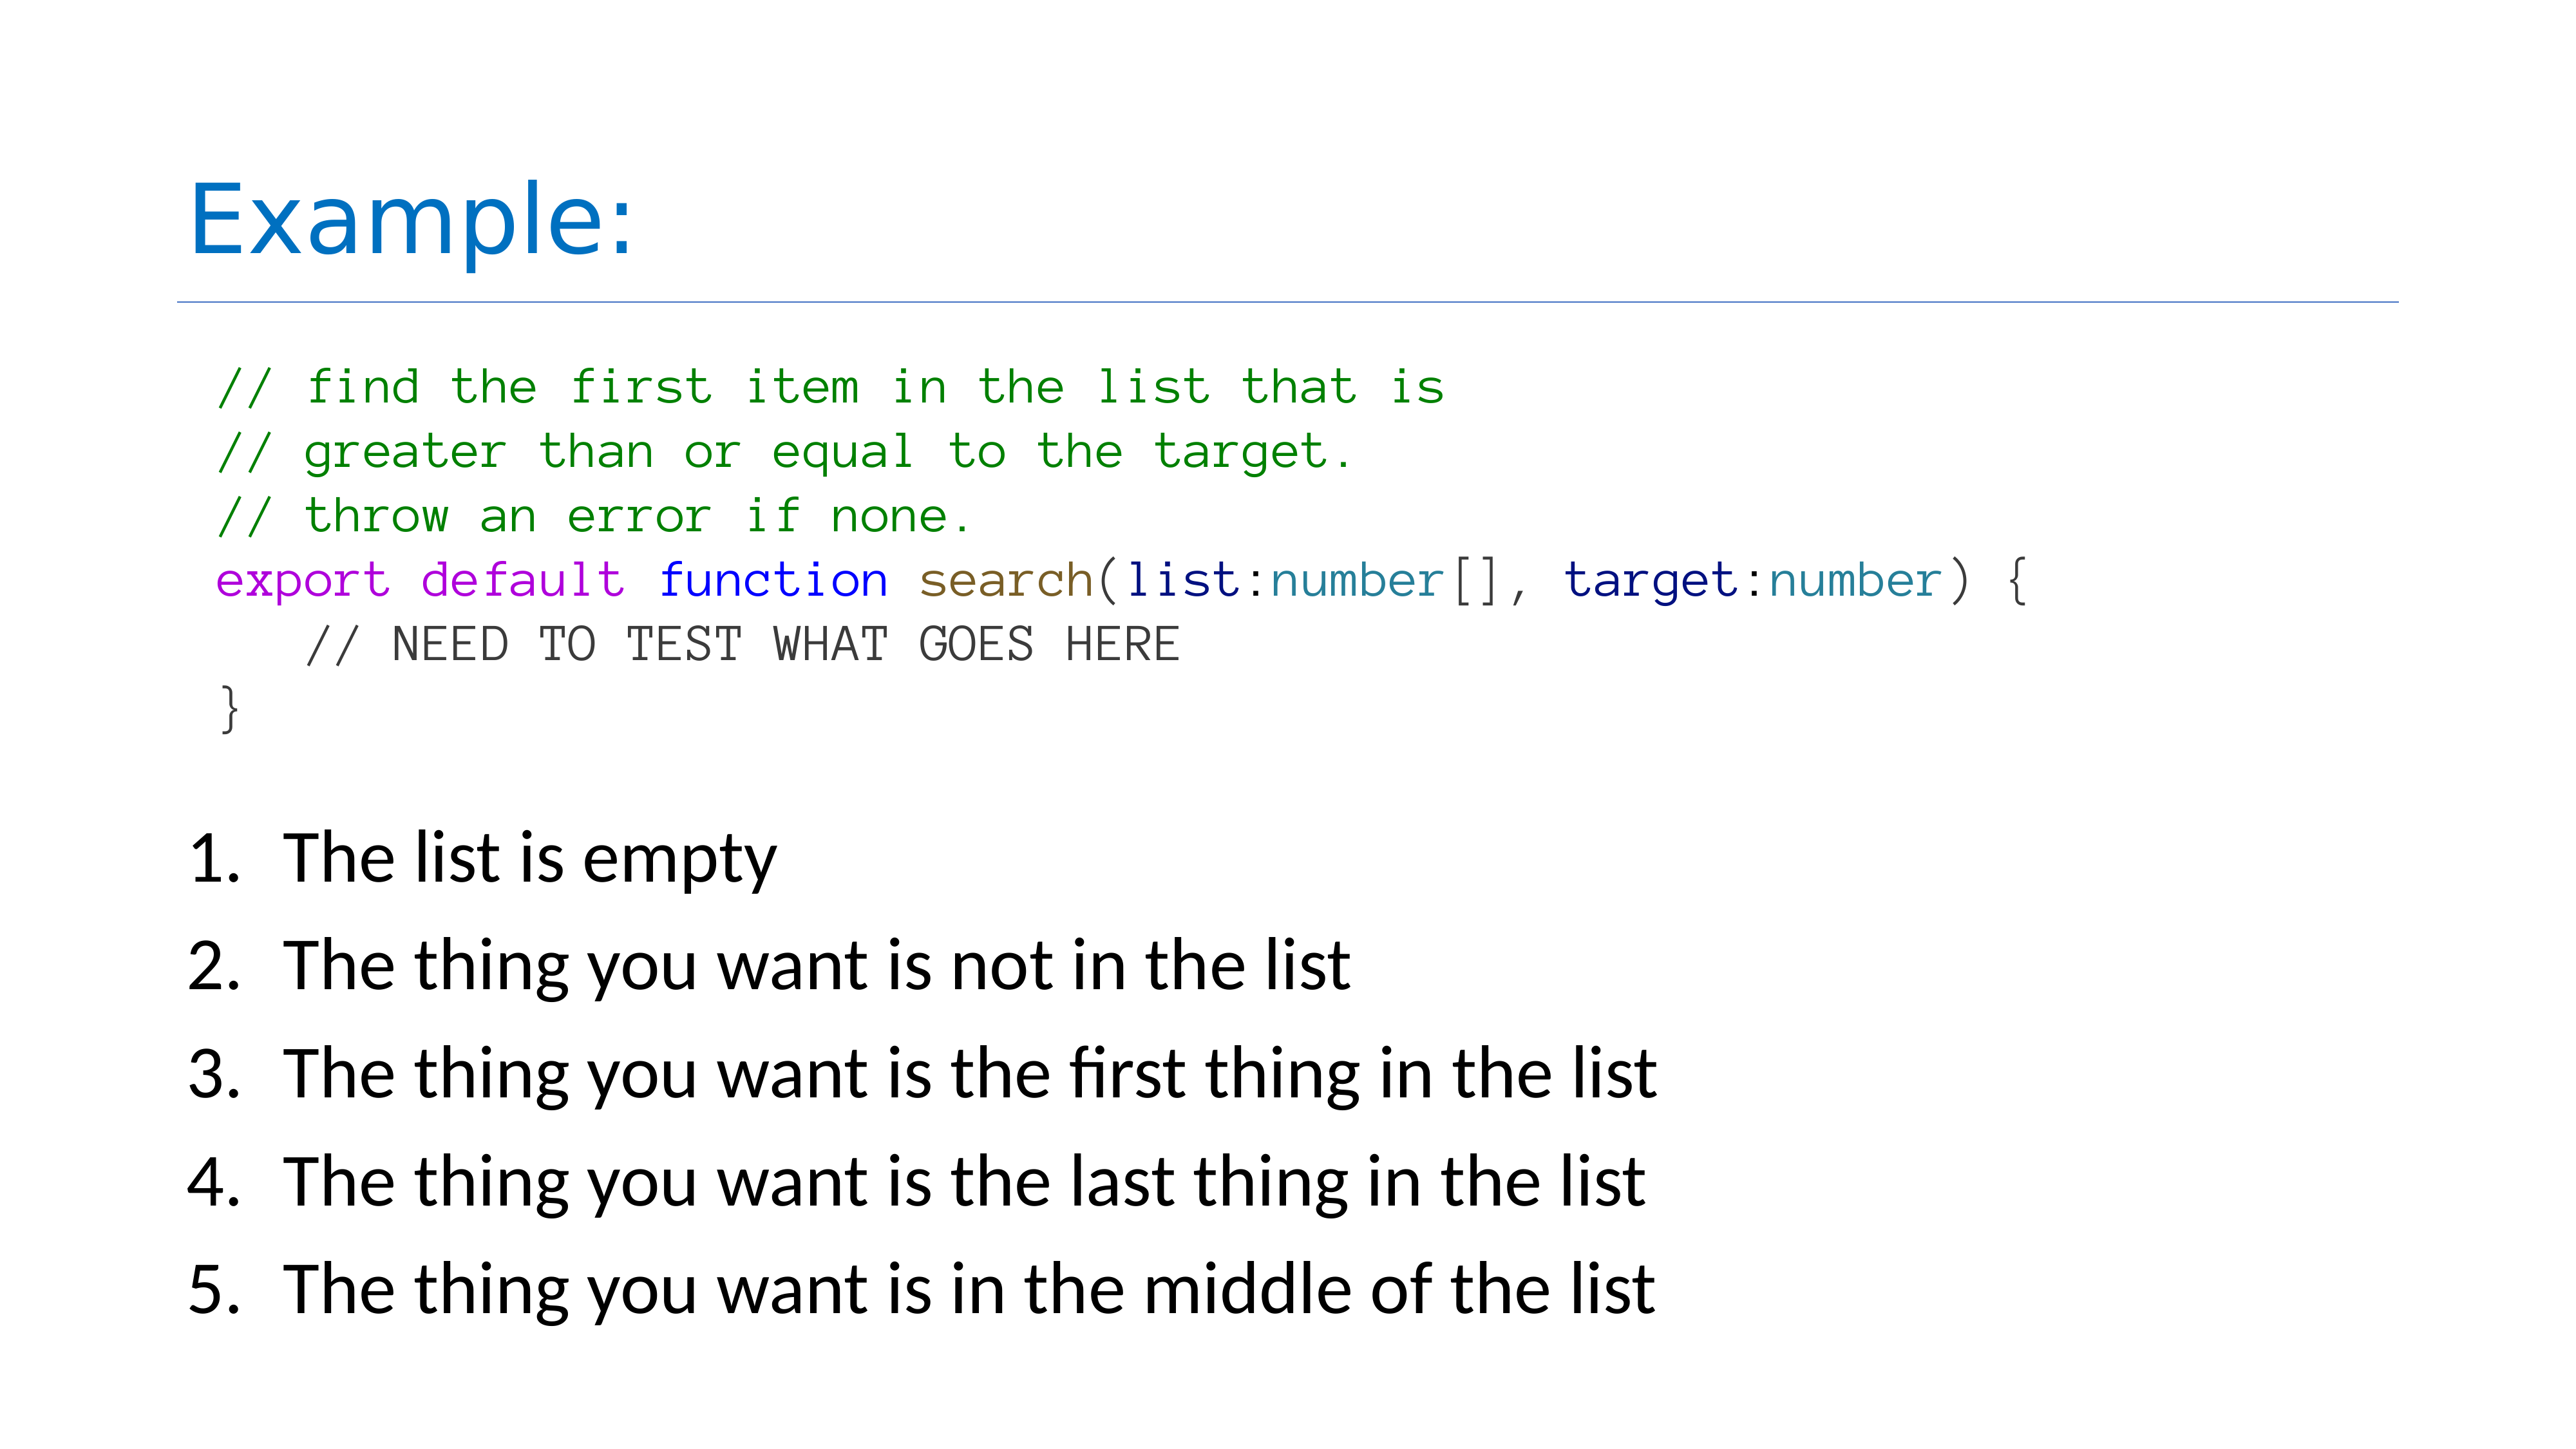

# Example:
// find the first item in the list that is
// greater than or equal to the target.
// throw an error if none.
export default function search(list:number[], target:number) {
   // NEED TO TEST WHAT GOES HERE
}
The list is empty
The thing you want is not in the list
The thing you want is the first thing in the list
The thing you want is the last thing in the list
The thing you want is in the middle of the list